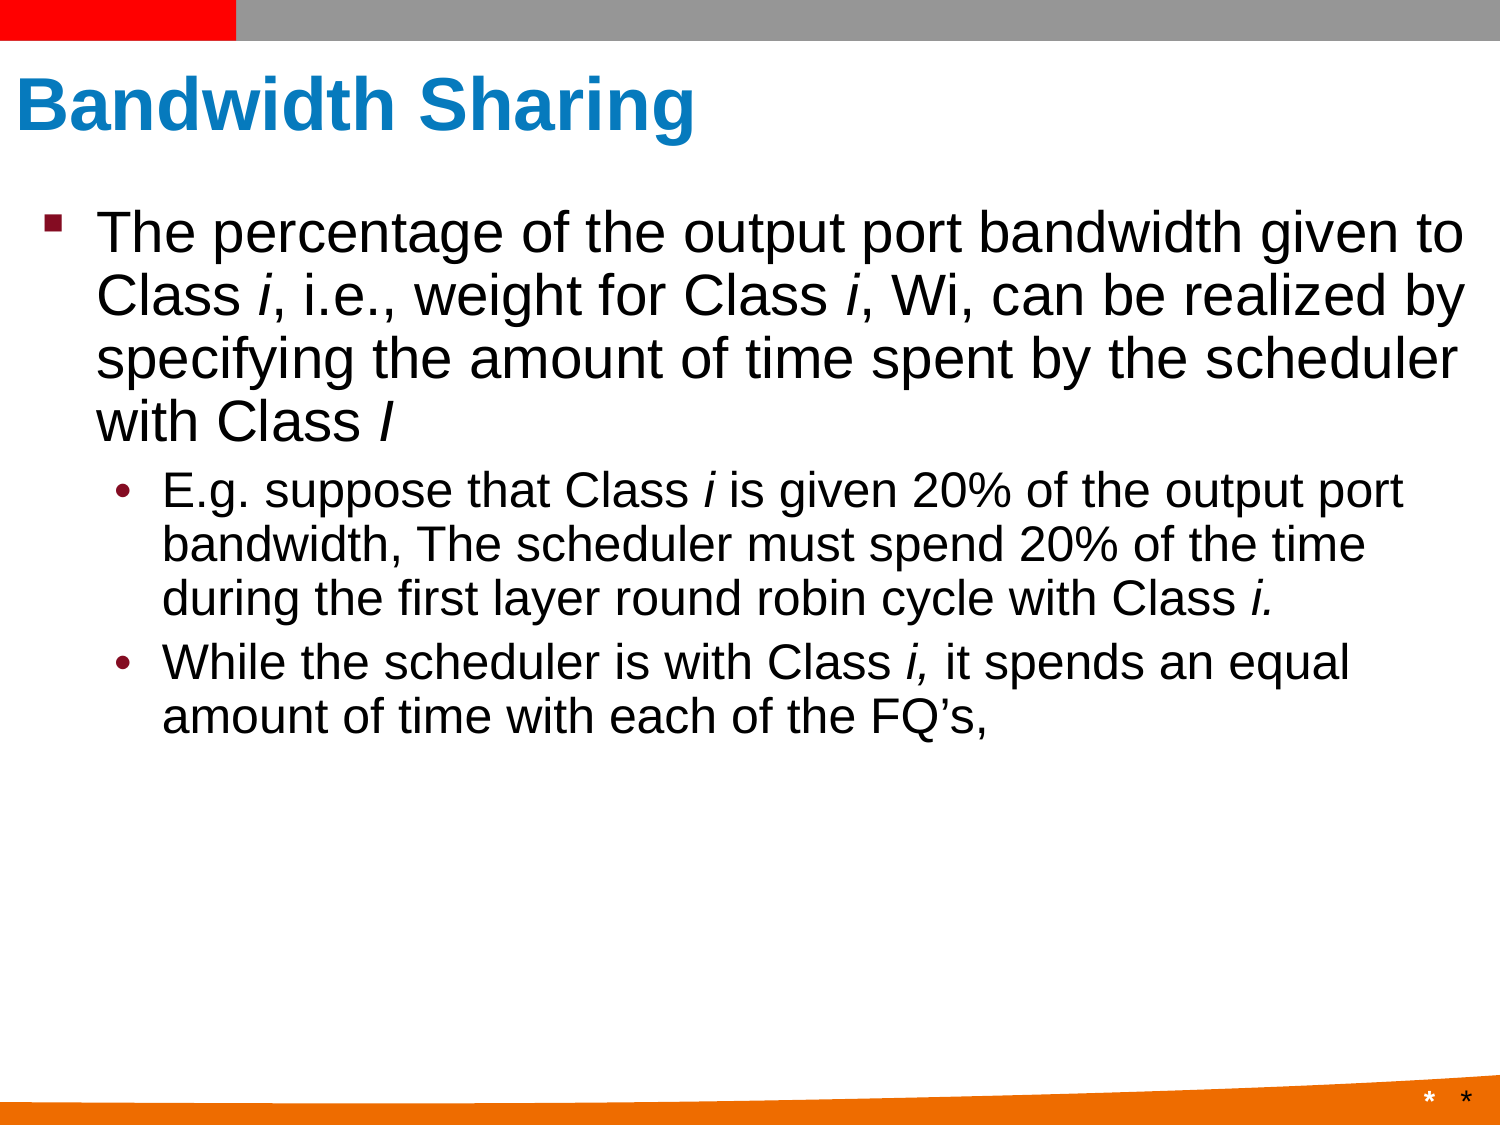

# Bandwidth Sharing
The percentage of the output port bandwidth given to Class i, i.e., weight for Class i, Wi, can be realized by specifying the amount of time spent by the scheduler with Class I
E.g. suppose that Class i is given 20% of the output port bandwidth, The scheduler must spend 20% of the time during the first layer round robin cycle with Class i.
While the scheduler is with Class i, it spends an equal amount of time with each of the FQ’s,

*